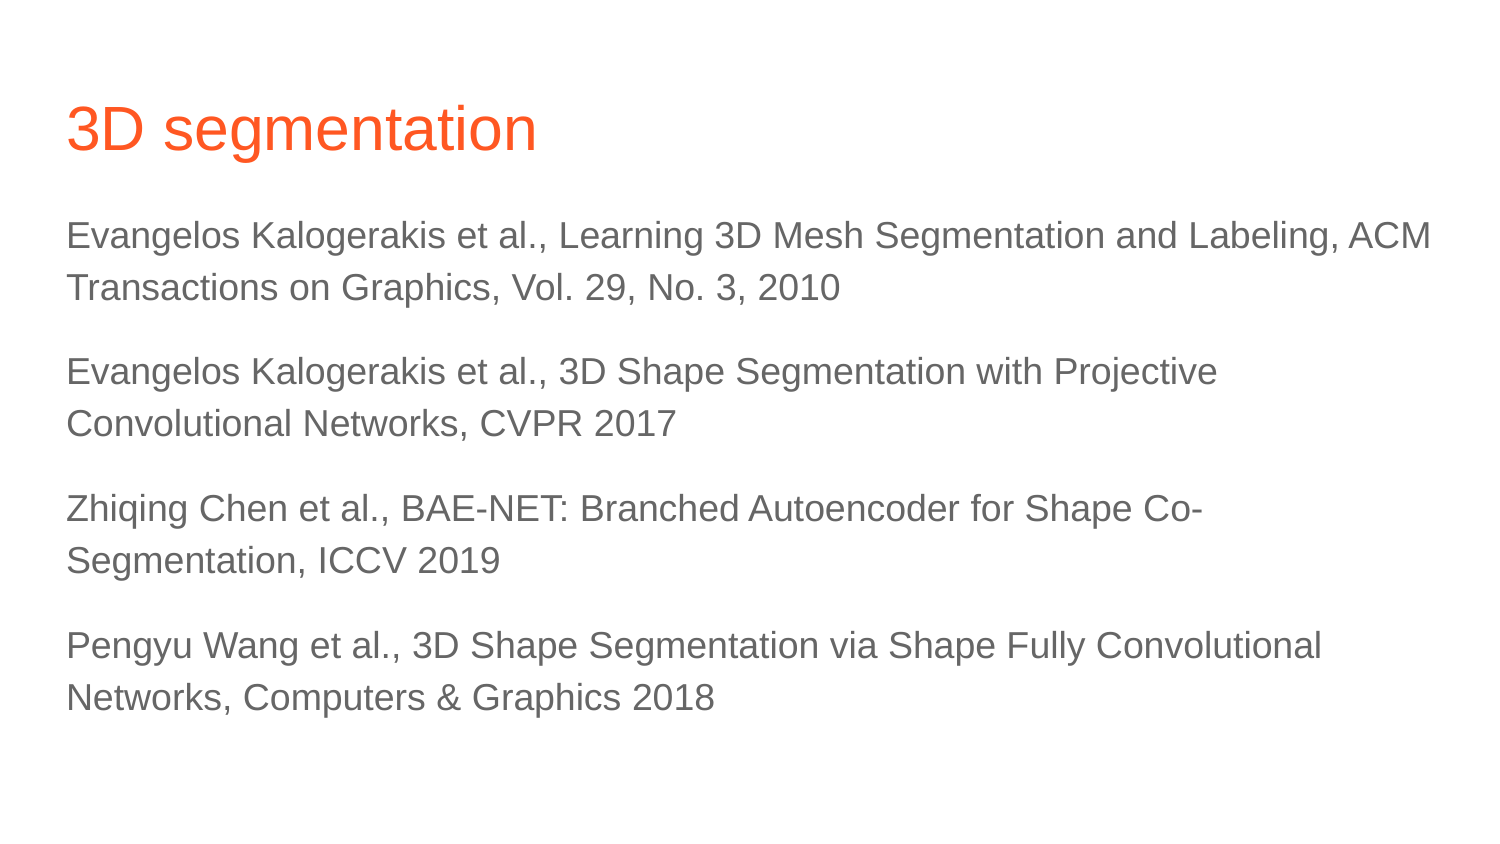

# 3D segmentation
Evangelos Kalogerakis et al., Learning 3D Mesh Segmentation and Labeling, ACM Transactions on Graphics, Vol. 29, No. 3, 2010
Evangelos Kalogerakis et al., 3D Shape Segmentation with Projective Convolutional Networks, CVPR 2017
Zhiqing Chen et al., BAE-NET: Branched Autoencoder for Shape Co-Segmentation, ICCV 2019
Pengyu Wang et al., 3D Shape Segmentation via Shape Fully Convolutional Networks, Computers & Graphics 2018